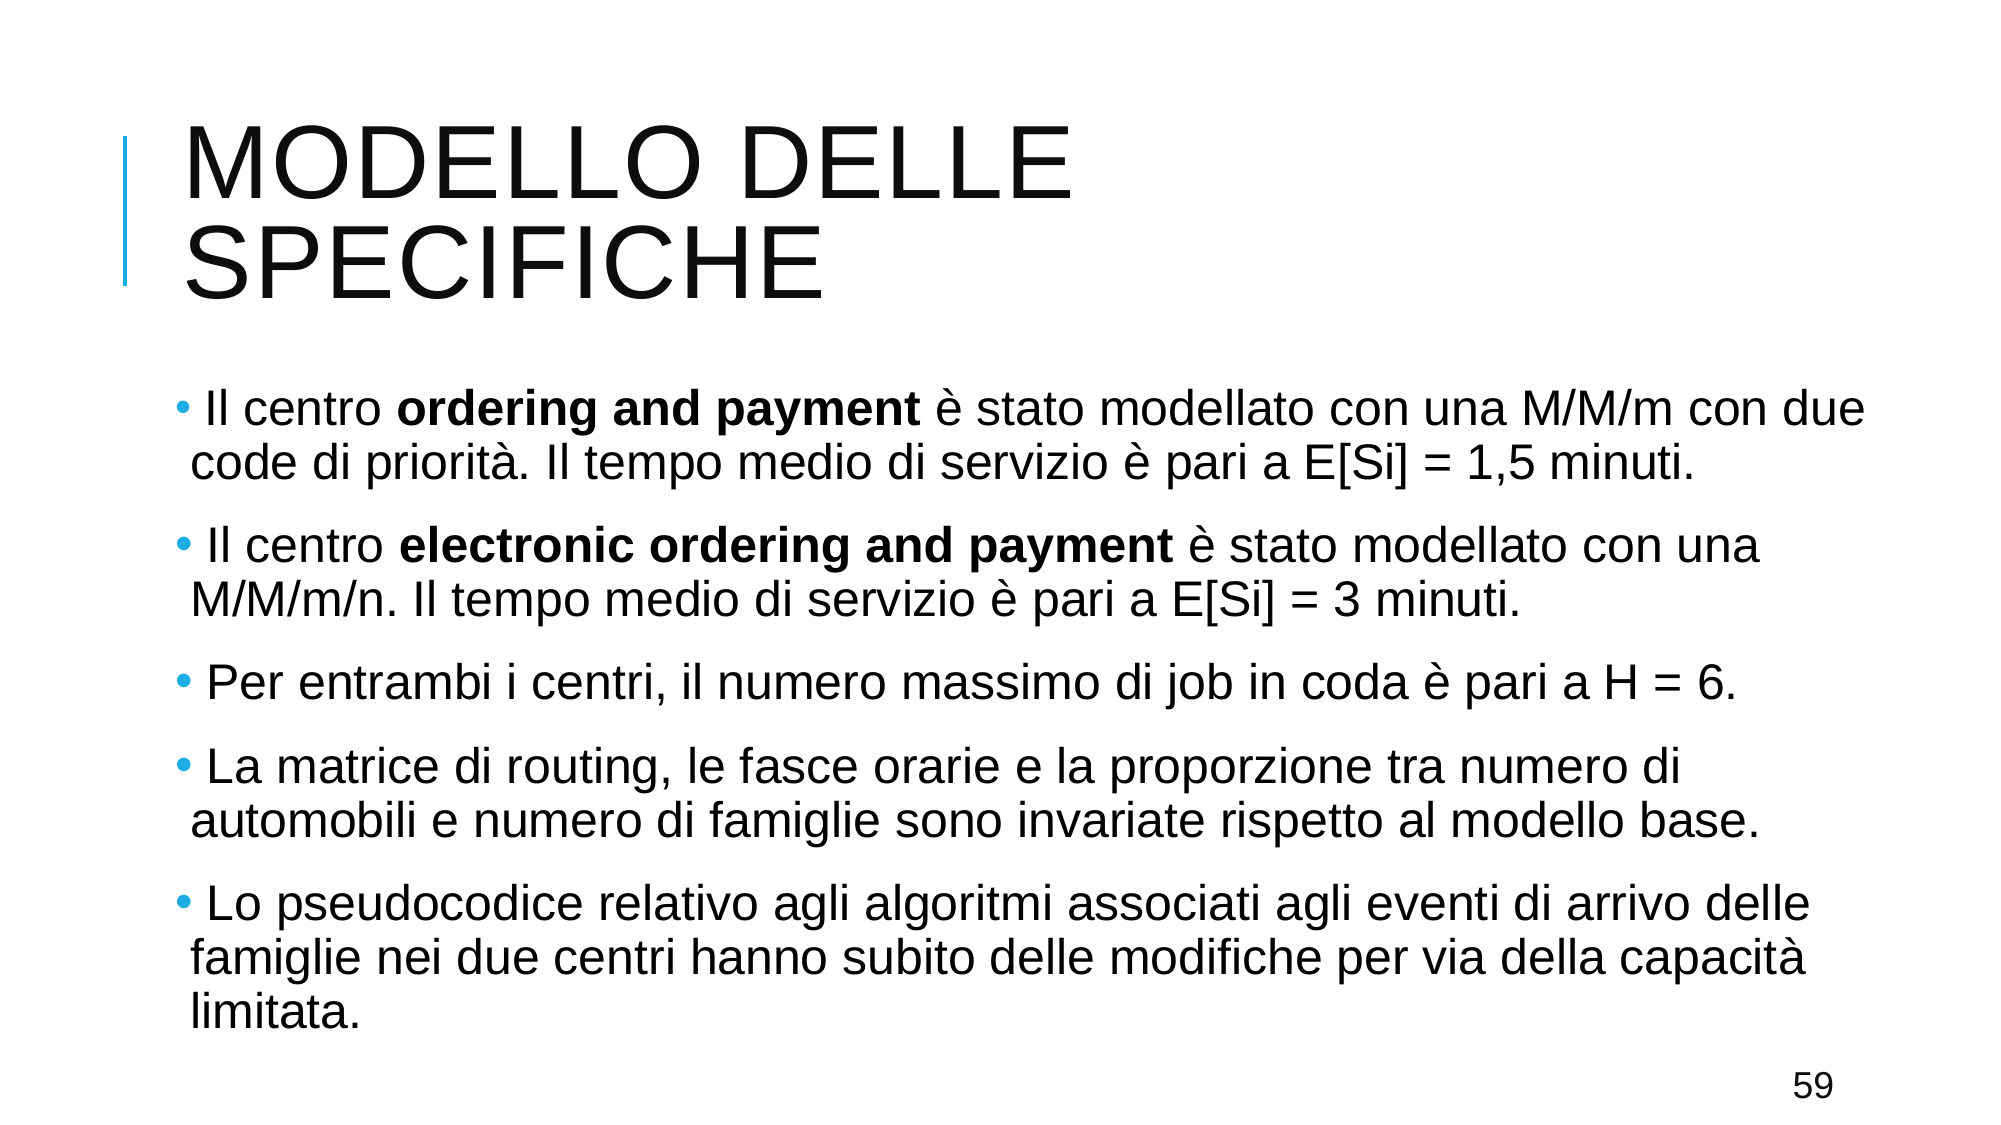

# MODELLO DELLE SPECIFICHE
 Il centro ordering and payment è stato modellato con una M/M/m con due code di priorità. Il tempo medio di servizio è pari a E[Si] = 1,5 minuti.
 Il centro electronic ordering and payment è stato modellato con una M/M/m/n. Il tempo medio di servizio è pari a E[Si] = 3 minuti.
 Per entrambi i centri, il numero massimo di job in coda è pari a H = 6.
 La matrice di routing, le fasce orarie e la proporzione tra numero di automobili e numero di famiglie sono invariate rispetto al modello base.
 Lo pseudocodice relativo agli algoritmi associati agli eventi di arrivo delle famiglie nei due centri hanno subito delle modifiche per via della capacità limitata.
59